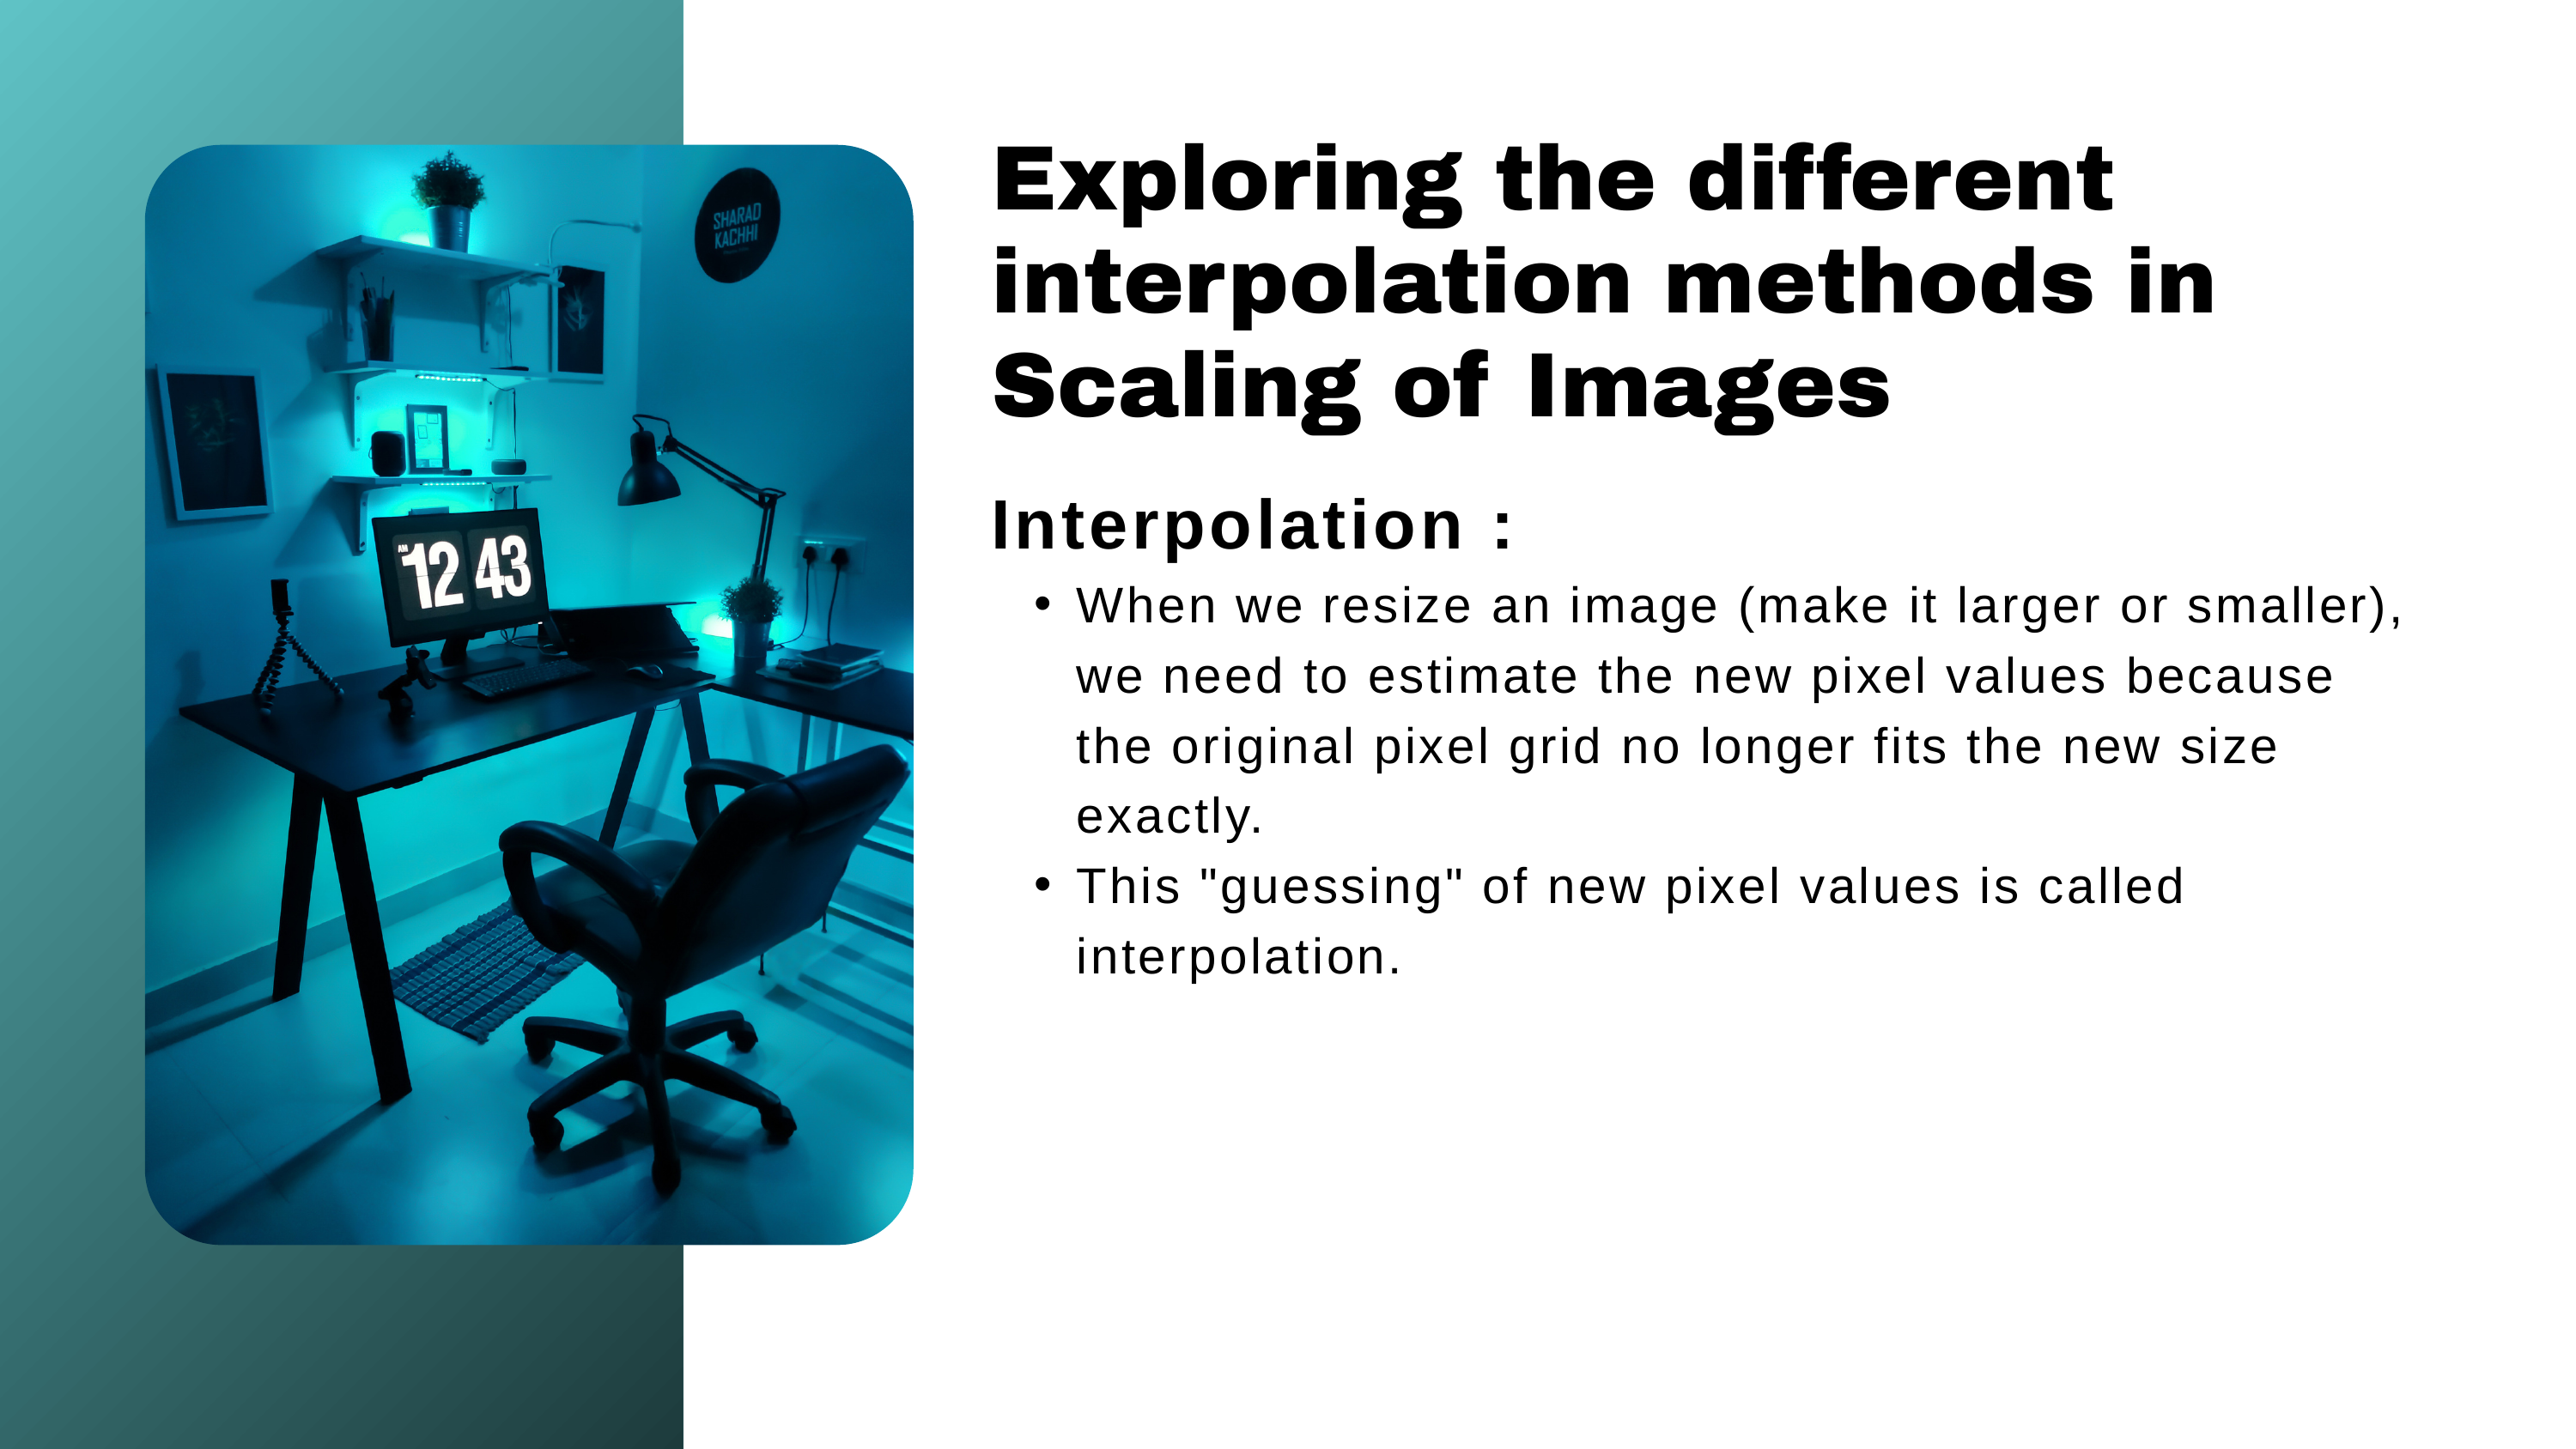

Exploring the different interpolation methods in  Scaling of Images

Interpolation :
When we resize an image (make it larger or smaller), we need to estimate the new pixel values because the original pixel grid no longer fits the new size exactly.
This "guessing" of new pixel values is called interpolation.